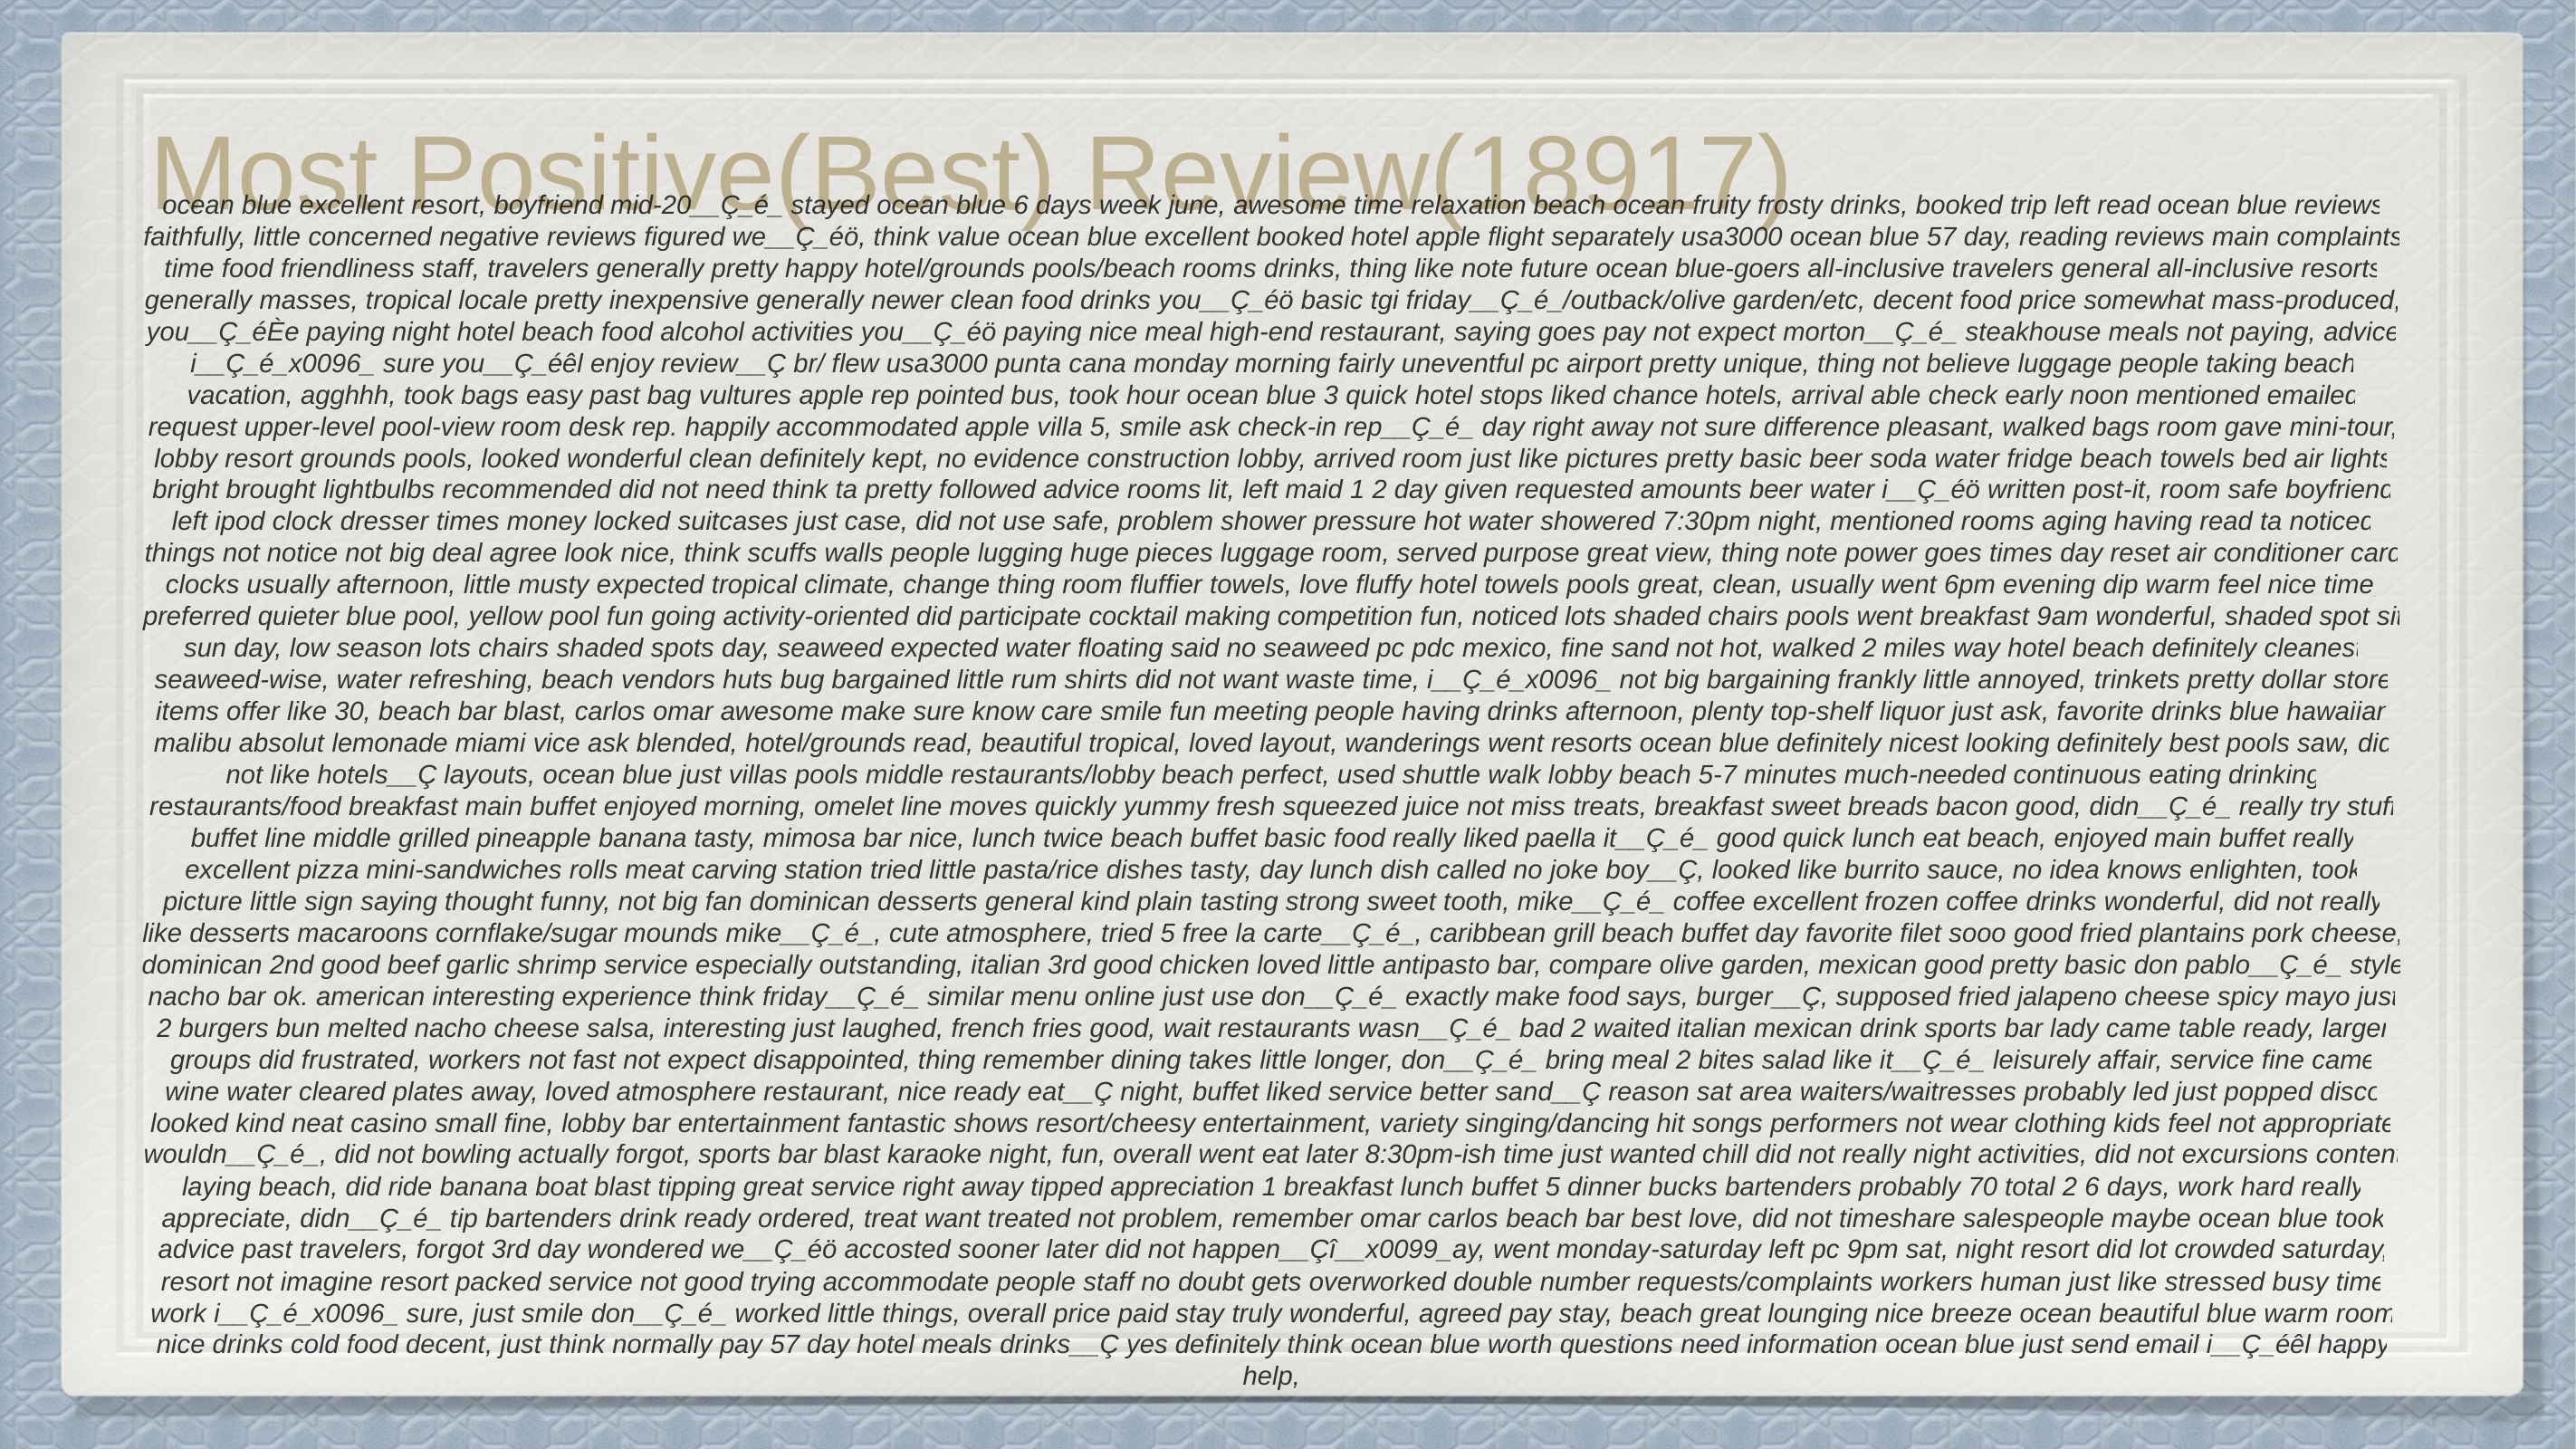

# Most Positive(Best) Review(18917)
ocean blue excellent resort, boyfriend mid-20__Ç_é_ stayed ocean blue 6 days week june, awesome time relaxation beach ocean fruity frosty drinks, booked trip left read ocean blue reviews faithfully, little concerned negative reviews figured we__Ç_éö, think value ocean blue excellent booked hotel apple flight separately usa3000 ocean blue 57 day, reading reviews main complaints time food friendliness staff, travelers generally pretty happy hotel/grounds pools/beach rooms drinks, thing like note future ocean blue-goers all-inclusive travelers general all-inclusive resorts generally masses, tropical locale pretty inexpensive generally newer clean food drinks you__Ç_éö basic tgi friday__Ç_é_/outback/olive garden/etc, decent food price somewhat mass-produced, you__Ç_éÈe paying night hotel beach food alcohol activities you__Ç_éö paying nice meal high-end restaurant, saying goes pay not expect morton__Ç_é_ steakhouse meals not paying, advice i__Ç_é_x0096_ sure you__Ç_éêl enjoy review__Ç br/ flew usa3000 punta cana monday morning fairly uneventful pc airport pretty unique, thing not believe luggage people taking beach vacation, agghhh, took bags easy past bag vultures apple rep pointed bus, took hour ocean blue 3 quick hotel stops liked chance hotels, arrival able check early noon mentioned emailed request upper-level pool-view room desk rep. happily accommodated apple villa 5, smile ask check-in rep__Ç_é_ day right away not sure difference pleasant, walked bags room gave mini-tour, lobby resort grounds pools, looked wonderful clean definitely kept, no evidence construction lobby, arrived room just like pictures pretty basic beer soda water fridge beach towels bed air lights bright brought lightbulbs recommended did not need think ta pretty followed advice rooms lit, left maid 1 2 day given requested amounts beer water i__Ç_éö written post-it, room safe boyfriend left ipod clock dresser times money locked suitcases just case, did not use safe, problem shower pressure hot water showered 7:30pm night, mentioned rooms aging having read ta noticed things not notice not big deal agree look nice, think scuffs walls people lugging huge pieces luggage room, served purpose great view, thing note power goes times day reset air conditioner card clocks usually afternoon, little musty expected tropical climate, change thing room fluffier towels, love fluffy hotel towels pools great, clean, usually went 6pm evening dip warm feel nice time, preferred quieter blue pool, yellow pool fun going activity-oriented did participate cocktail making competition fun, noticed lots shaded chairs pools went breakfast 9am wonderful, shaded spot sit sun day, low season lots chairs shaded spots day, seaweed expected water floating said no seaweed pc pdc mexico, fine sand not hot, walked 2 miles way hotel beach definitely cleanest seaweed-wise, water refreshing, beach vendors huts bug bargained little rum shirts did not want waste time, i__Ç_é_x0096_ not big bargaining frankly little annoyed, trinkets pretty dollar store items offer like 30, beach bar blast, carlos omar awesome make sure know care smile fun meeting people having drinks afternoon, plenty top-shelf liquor just ask, favorite drinks blue hawaiian malibu absolut lemonade miami vice ask blended, hotel/grounds read, beautiful tropical, loved layout, wanderings went resorts ocean blue definitely nicest looking definitely best pools saw, did not like hotels__Ç layouts, ocean blue just villas pools middle restaurants/lobby beach perfect, used shuttle walk lobby beach 5-7 minutes much-needed continuous eating drinking restaurants/food breakfast main buffet enjoyed morning, omelet line moves quickly yummy fresh squeezed juice not miss treats, breakfast sweet breads bacon good, didn__Ç_é_ really try stuff buffet line middle grilled pineapple banana tasty, mimosa bar nice, lunch twice beach buffet basic food really liked paella it__Ç_é_ good quick lunch eat beach, enjoyed main buffet really excellent pizza mini-sandwiches rolls meat carving station tried little pasta/rice dishes tasty, day lunch dish called no joke boy__Ç, looked like burrito sauce, no idea knows enlighten, took picture little sign saying thought funny, not big fan dominican desserts general kind plain tasting strong sweet tooth, mike__Ç_é_ coffee excellent frozen coffee drinks wonderful, did not really like desserts macaroons cornflake/sugar mounds mike__Ç_é_, cute atmosphere, tried 5 free la carte__Ç_é_, caribbean grill beach buffet day favorite filet sooo good fried plantains pork cheese, dominican 2nd good beef garlic shrimp service especially outstanding, italian 3rd good chicken loved little antipasto bar, compare olive garden, mexican good pretty basic don pablo__Ç_é_ style nacho bar ok. american interesting experience think friday__Ç_é_ similar menu online just use don__Ç_é_ exactly make food says, burger__Ç, supposed fried jalapeno cheese spicy mayo just 2 burgers bun melted nacho cheese salsa, interesting just laughed, french fries good, wait restaurants wasn__Ç_é_ bad 2 waited italian mexican drink sports bar lady came table ready, larger groups did frustrated, workers not fast not expect disappointed, thing remember dining takes little longer, don__Ç_é_ bring meal 2 bites salad like it__Ç_é_ leisurely affair, service fine came wine water cleared plates away, loved atmosphere restaurant, nice ready eat__Ç night, buffet liked service better sand__Ç reason sat area waiters/waitresses probably led just popped disco looked kind neat casino small fine, lobby bar entertainment fantastic shows resort/cheesy entertainment, variety singing/dancing hit songs performers not wear clothing kids feel not appropriate wouldn__Ç_é_, did not bowling actually forgot, sports bar blast karaoke night, fun, overall went eat later 8:30pm-ish time just wanted chill did not really night activities, did not excursions content laying beach, did ride banana boat blast tipping great service right away tipped appreciation 1 breakfast lunch buffet 5 dinner bucks bartenders probably 70 total 2 6 days, work hard really appreciate, didn__Ç_é_ tip bartenders drink ready ordered, treat want treated not problem, remember omar carlos beach bar best love, did not timeshare salespeople maybe ocean blue took advice past travelers, forgot 3rd day wondered we__Ç_éö accosted sooner later did not happen__Çî__x0099_ay, went monday-saturday left pc 9pm sat, night resort did lot crowded saturday, resort not imagine resort packed service not good trying accommodate people staff no doubt gets overworked double number requests/complaints workers human just like stressed busy time work i__Ç_é_x0096_ sure, just smile don__Ç_é_ worked little things, overall price paid stay truly wonderful, agreed pay stay, beach great lounging nice breeze ocean beautiful blue warm room nice drinks cold food decent, just think normally pay 57 day hotel meals drinks__Ç yes definitely think ocean blue worth questions need information ocean blue just send email i__Ç_éêl happy help,